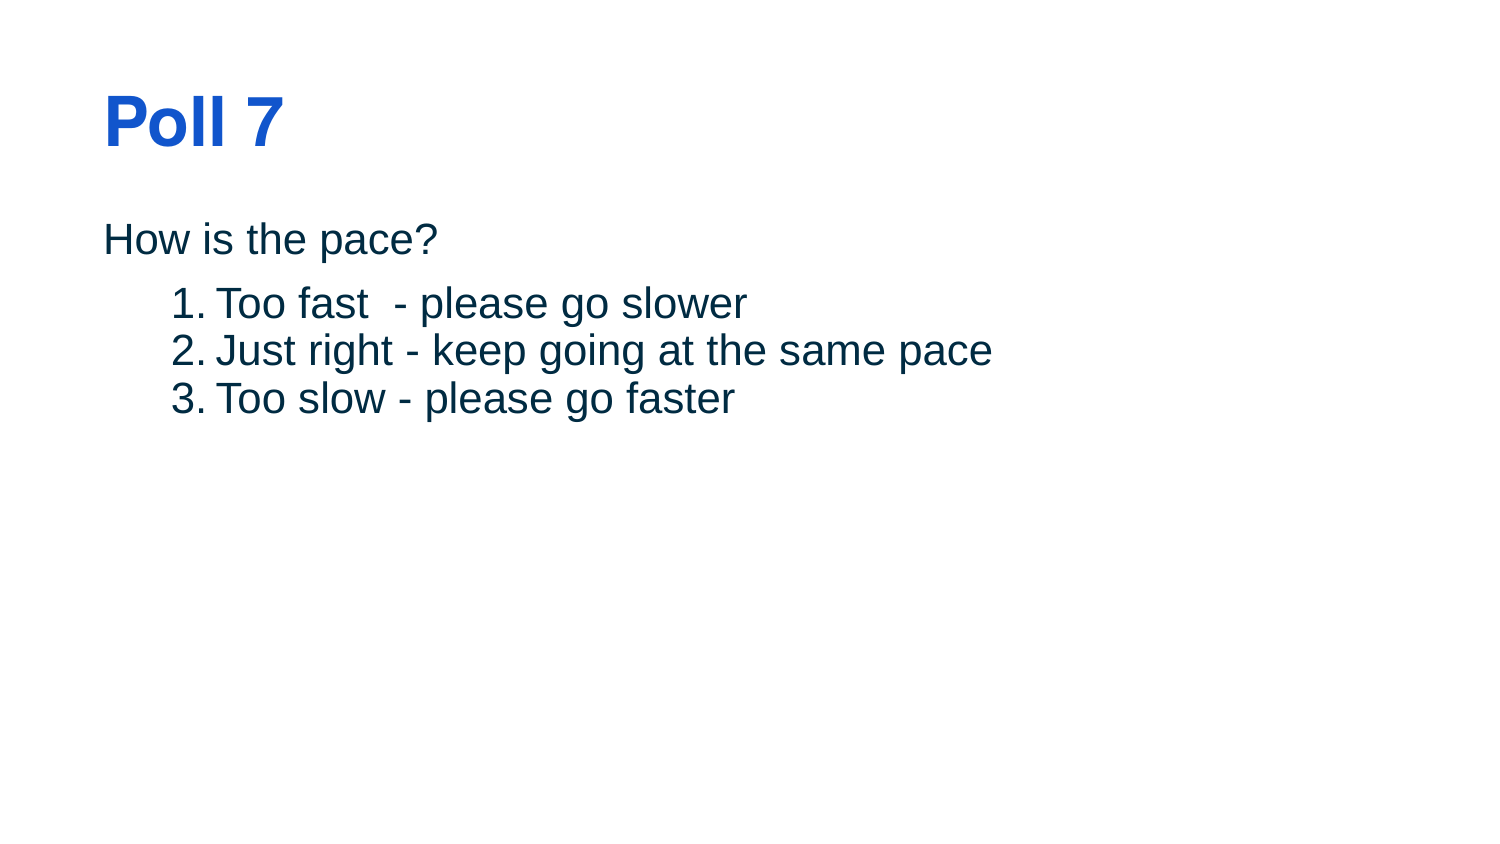

# Poll 7
How is the pace?
Too fast  - please go slower
Just right - keep going at the same pace
Too slow - please go faster